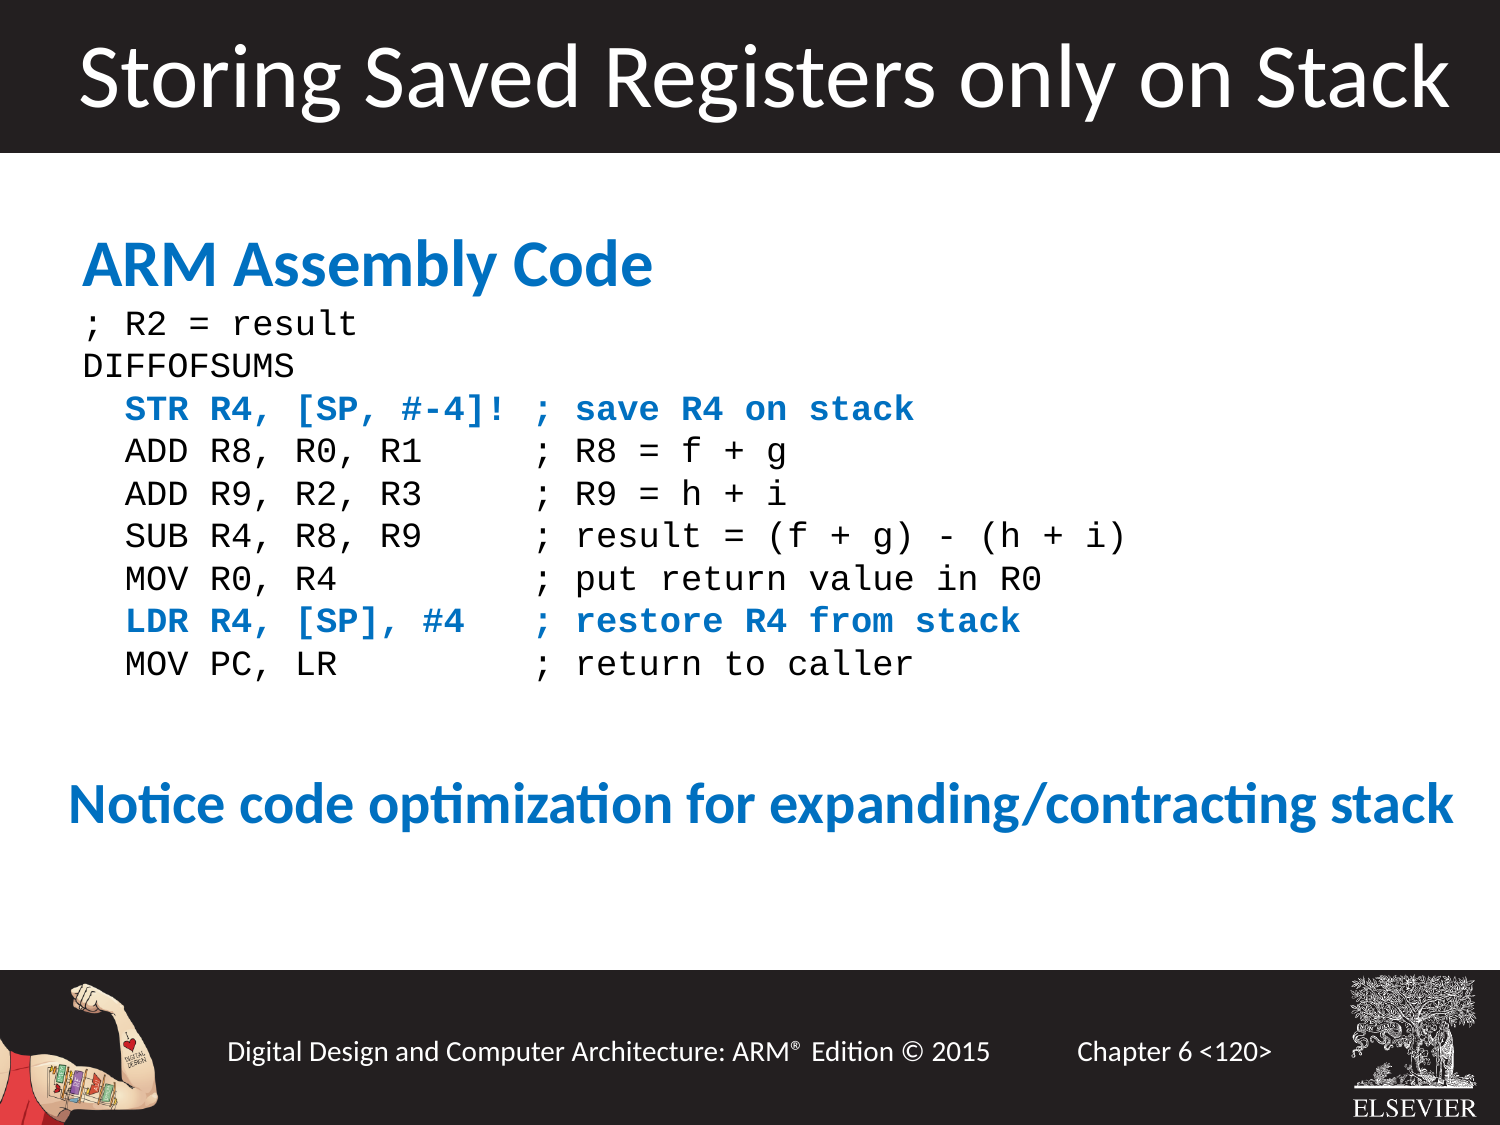

Storing Saved Registers only on Stack

ARM Assembly Code
; R2 = result
DIFFOFSUMS
  STR R4, [SP, #-4]!	; save R4 on stack
  ADD R8, R0, R1  	; R8 = f + g
  ADD R9, R2, R3  	; R9 = h + i
  SUB R4, R8, R9  	; result = (f + g) - (h + i)
  MOV R0, R4   	; put return value in R0
  LDR R4, [SP], #4	; restore R4 from stack
  MOV PC, LR		; return to caller
Notice code optimization for expanding/contracting stack